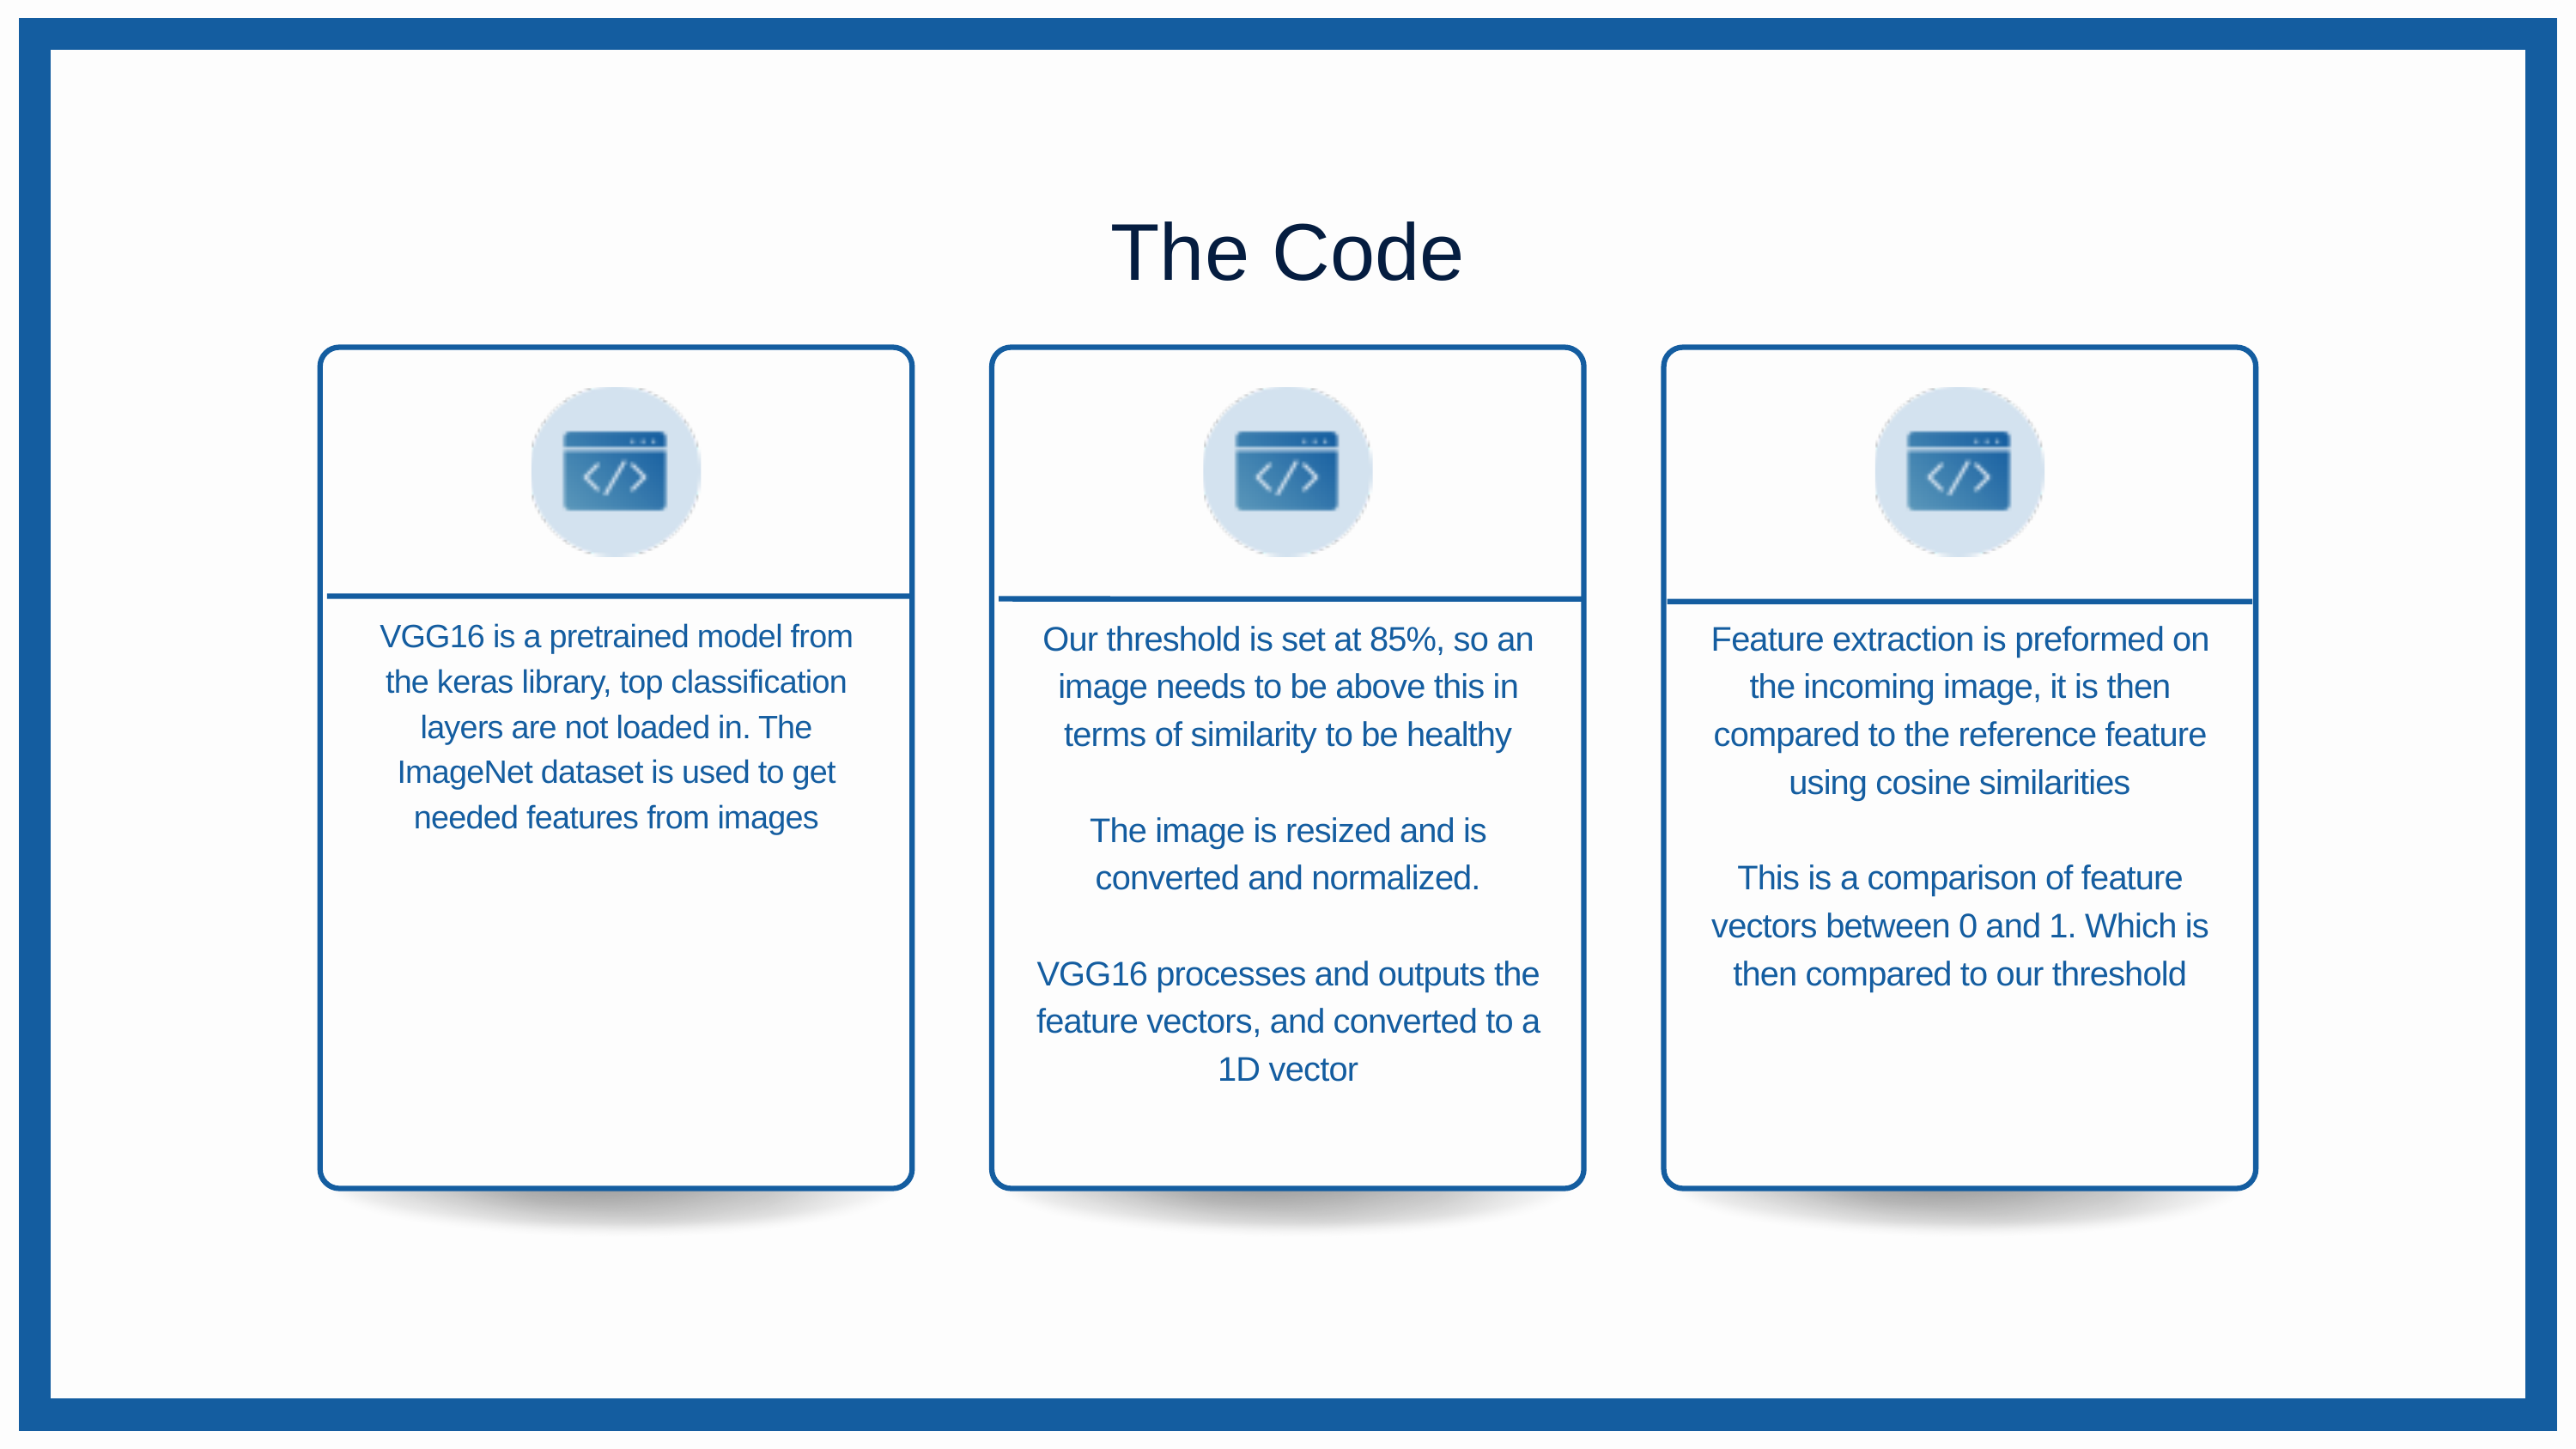

The Code

VGG16 is a pretrained model from the keras library, top classification layers are not loaded in. The ImageNet dataset is used to get needed features from images
Our threshold is set at 85%, so an image needs to be above this in terms of similarity to be healthy

The image is resized and is converted and normalized.

VGG16 processes and outputs the feature vectors, and converted to a 1D vector
Feature extraction is preformed on the incoming image, it is then compared to the reference feature using cosine similarities

This is a comparison of feature vectors between 0 and 1. Which is then compared to our threshold